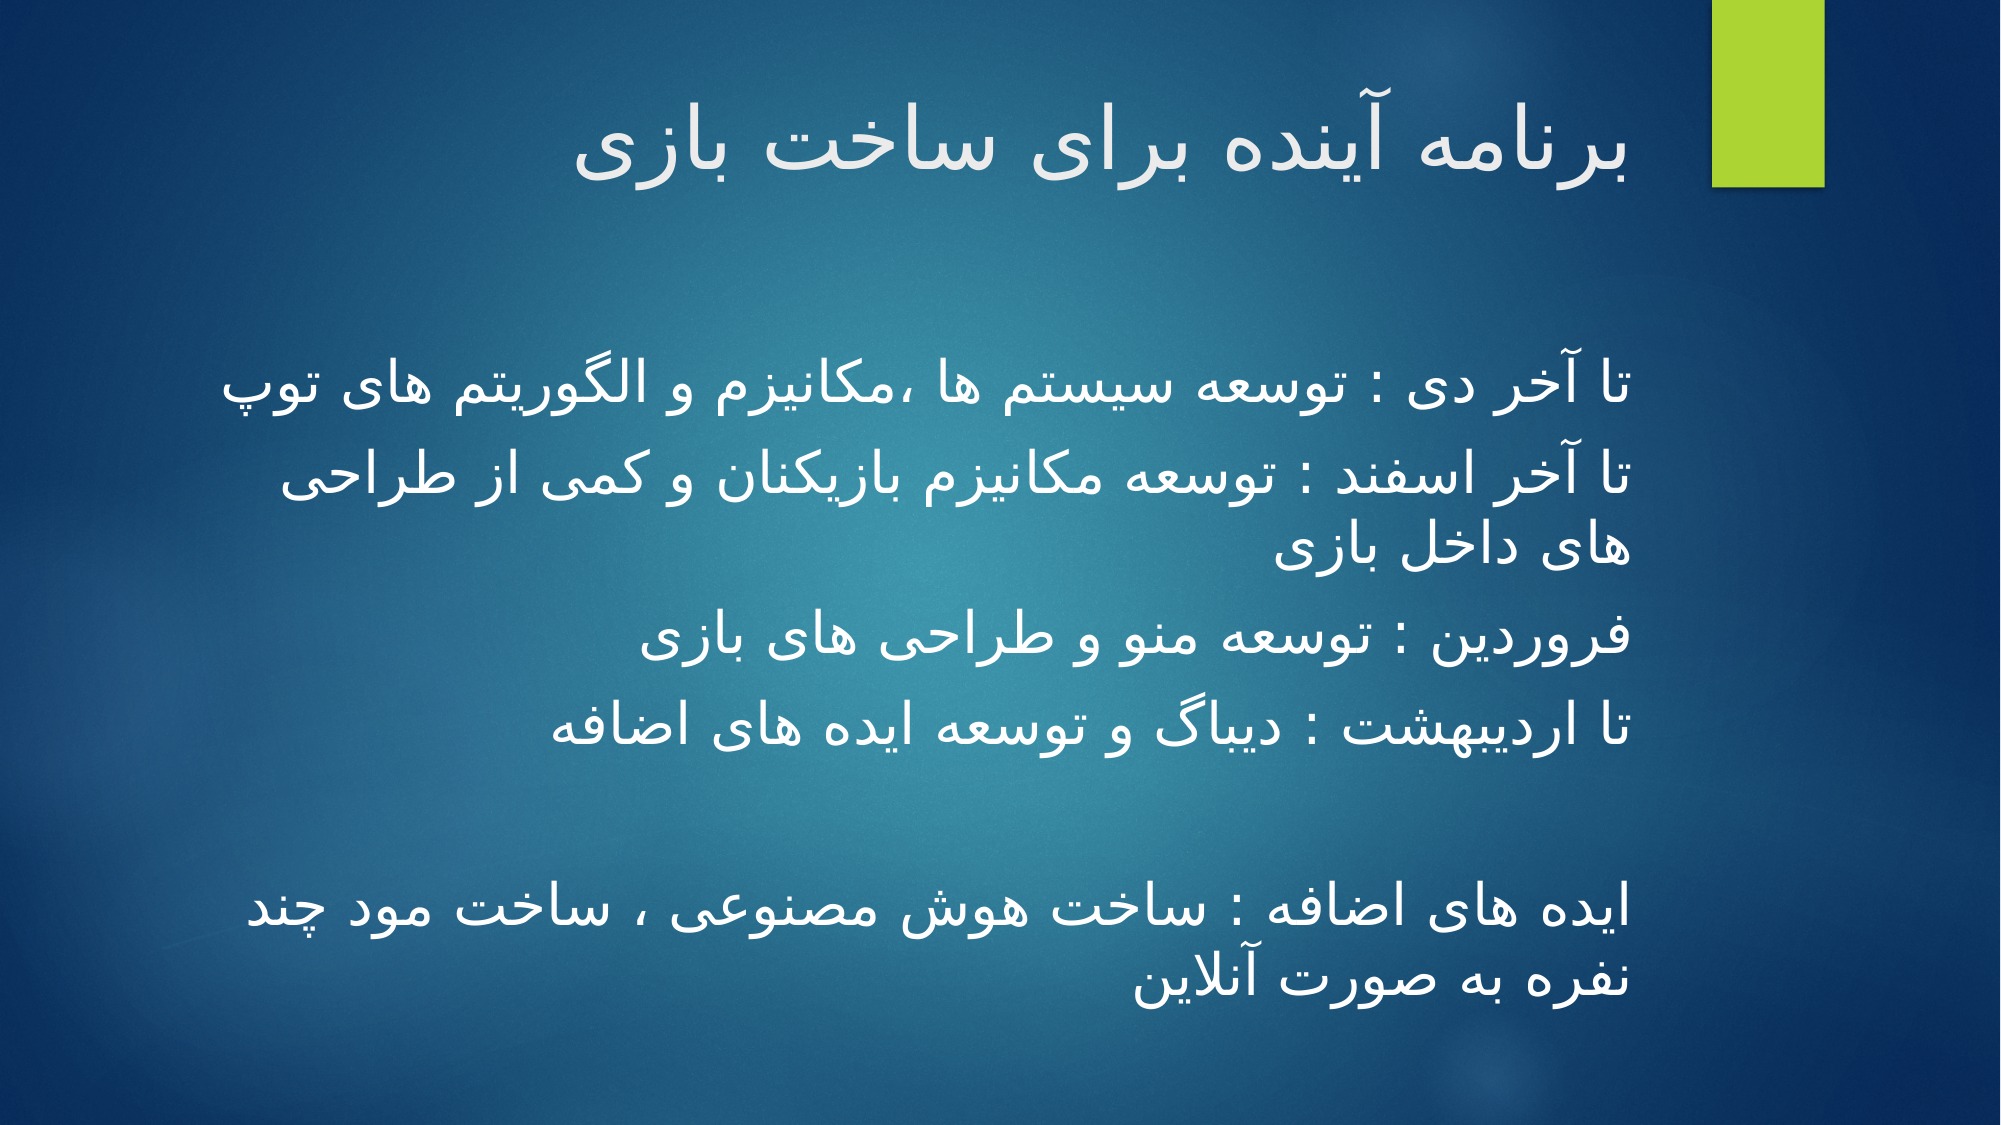

# برنامه آینده برای ساخت بازی
تا آخر دی : توسعه سیستم ها ،مکانیزم و الگوریتم های توپ
تا آخر اسفند : توسعه مکانیزم بازیکنان و کمی از طراحی های داخل بازی
فروردین : توسعه منو و طراحی های بازی
تا اردیبهشت : دیباگ و توسعه ایده های اضافه

ایده های اضافه : ساخت هوش مصنوعی ، ساخت مود چند نفره به صورت آنلاین